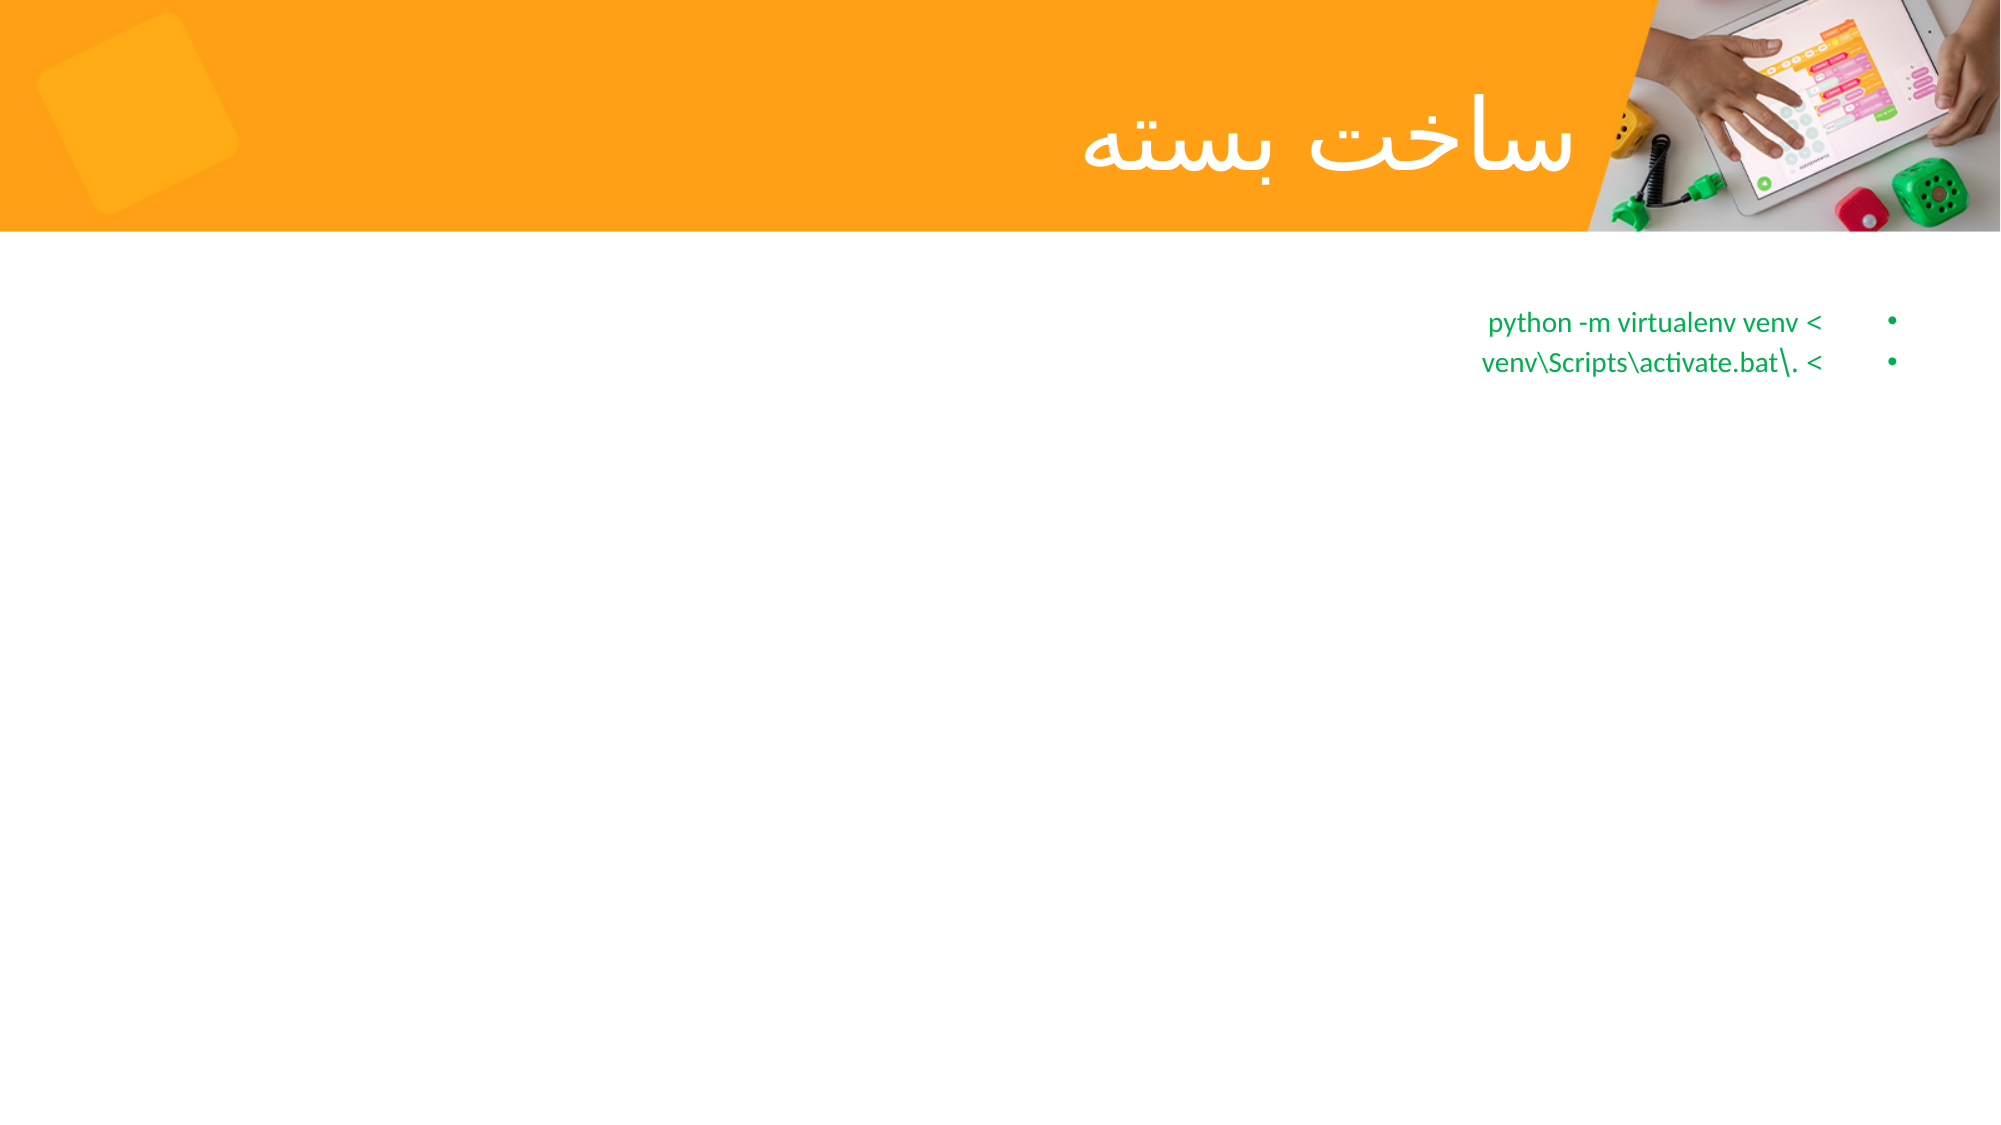

# ساخت بسته
> python -m virtualenv venv
> .\venv\Scripts\activate.bat